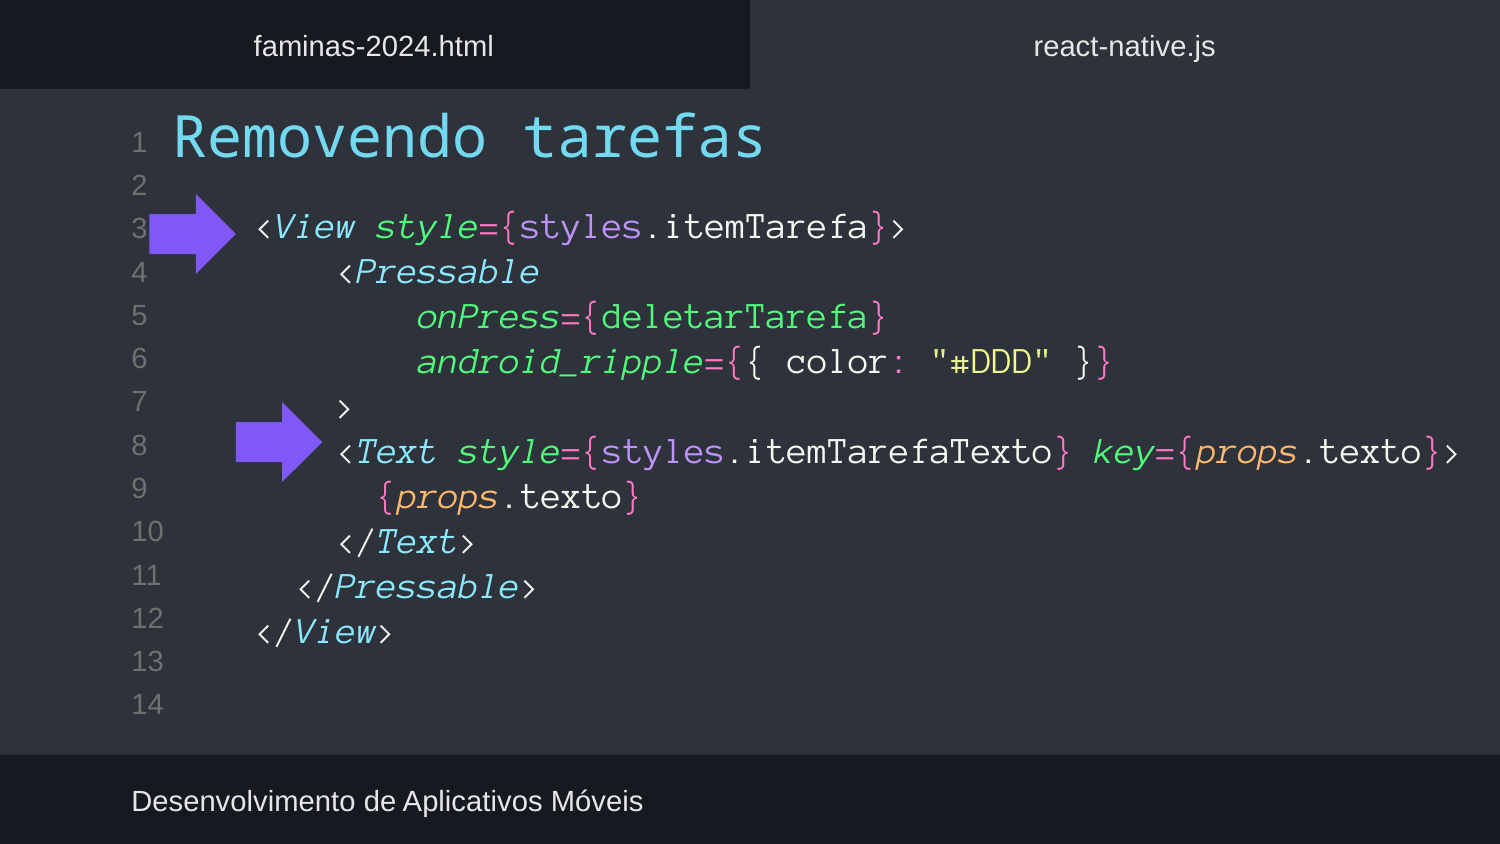

faminas-2024.html
react-native.js
Removendo tarefas

    <View style={styles.itemTarefa}>
        <Pressable
            onPress={deletarTarefa}
            android_ripple={{ color: "#DDD" }}
        >
        <Text style={styles.itemTarefaTexto} key={props.texto}>
          {props.texto}
        </Text>
      </Pressable>
    </View>

Desenvolvimento de Aplicativos Móveis